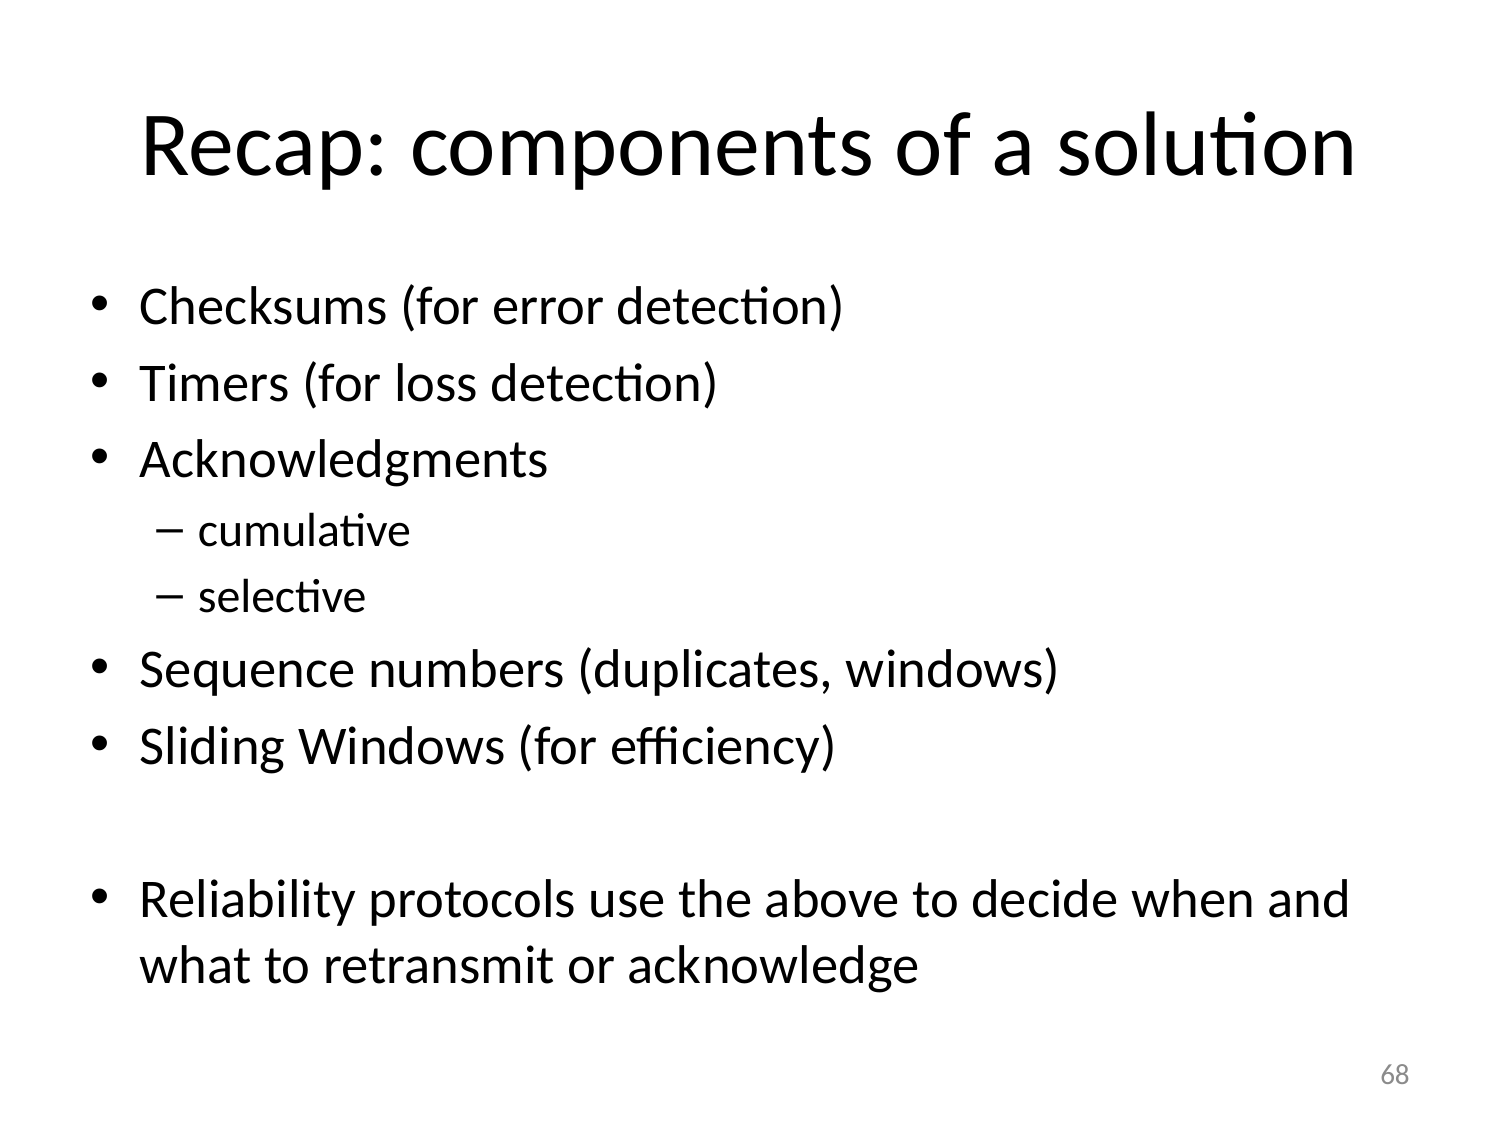

# Recap: components of a solution
Checksums (for error detection)
Timers (for loss detection)
Acknowledgments
cumulative
selective
Sequence numbers (duplicates, windows)
Sliding Windows (for efficiency)

Reliability protocols use the above to decide when and what to retransmit or acknowledge

68